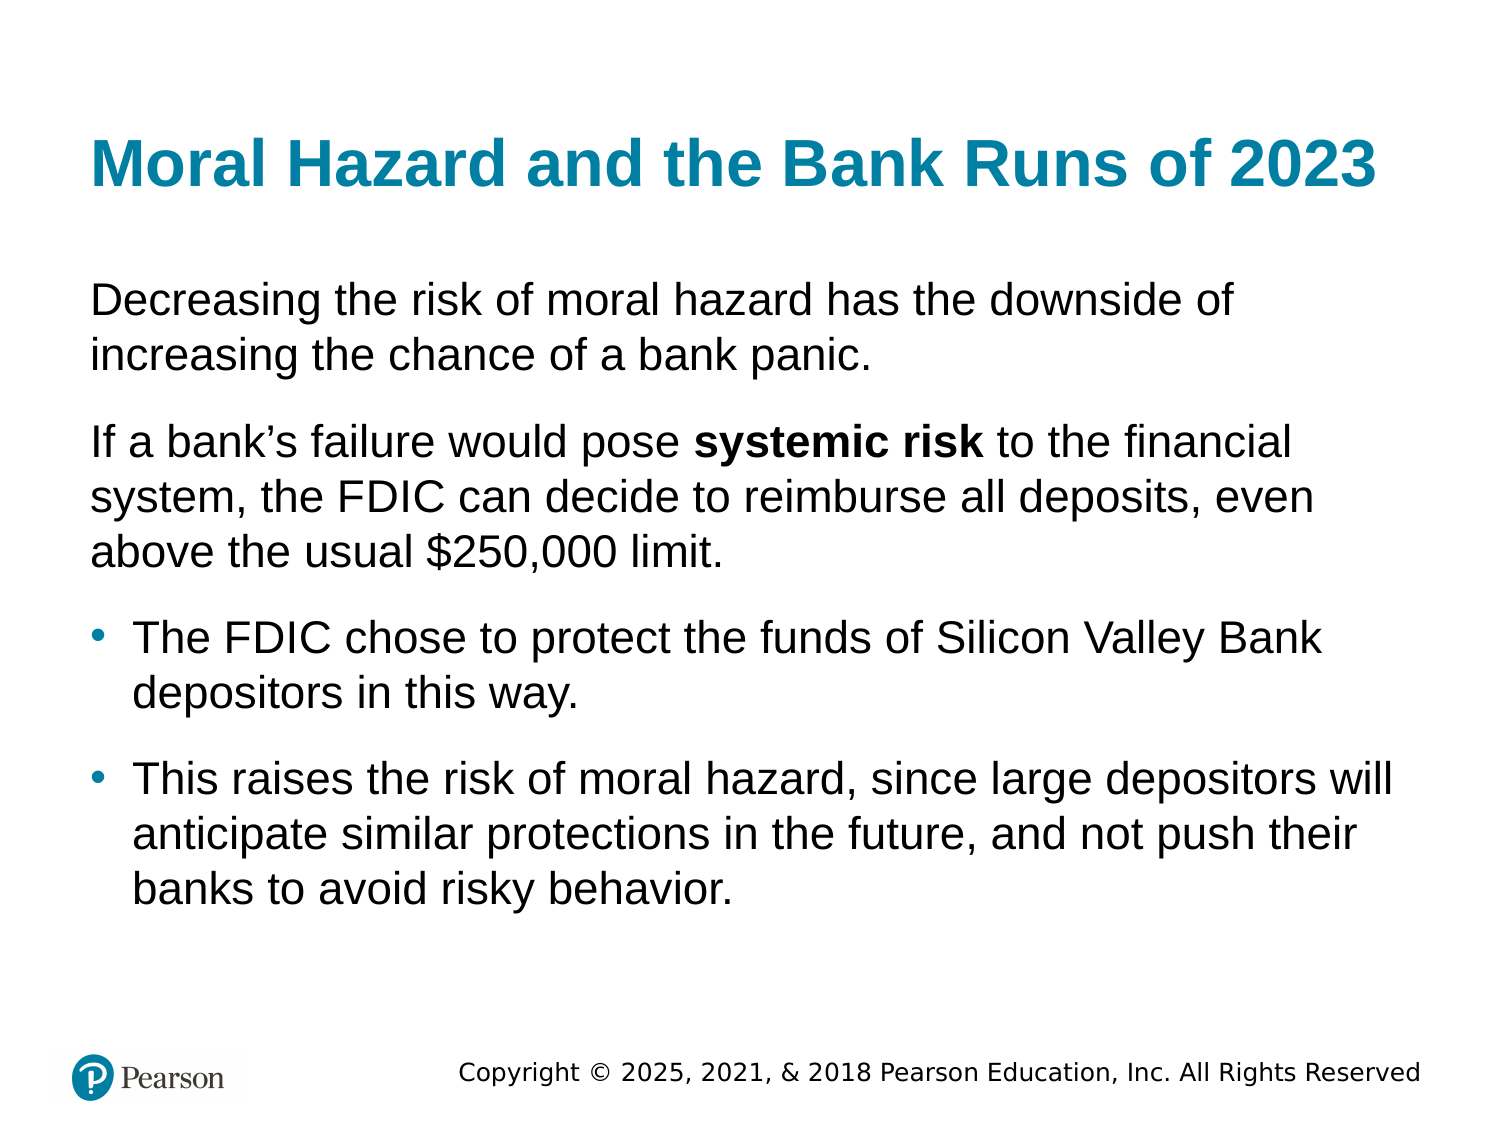

# Moral Hazard and the Bank Runs of 2023
Decreasing the risk of moral hazard has the downside of increasing the chance of a bank panic.
If a bank’s failure would pose systemic risk to the financial system, the F D I C can decide to reimburse all deposits, even above the usual $250,000 limit.
The F D I C chose to protect the funds of Silicon Valley Bank depositors in this way.
This raises the risk of moral hazard, since large depositors will anticipate similar protections in the future, and not push their banks to avoid risky behavior.